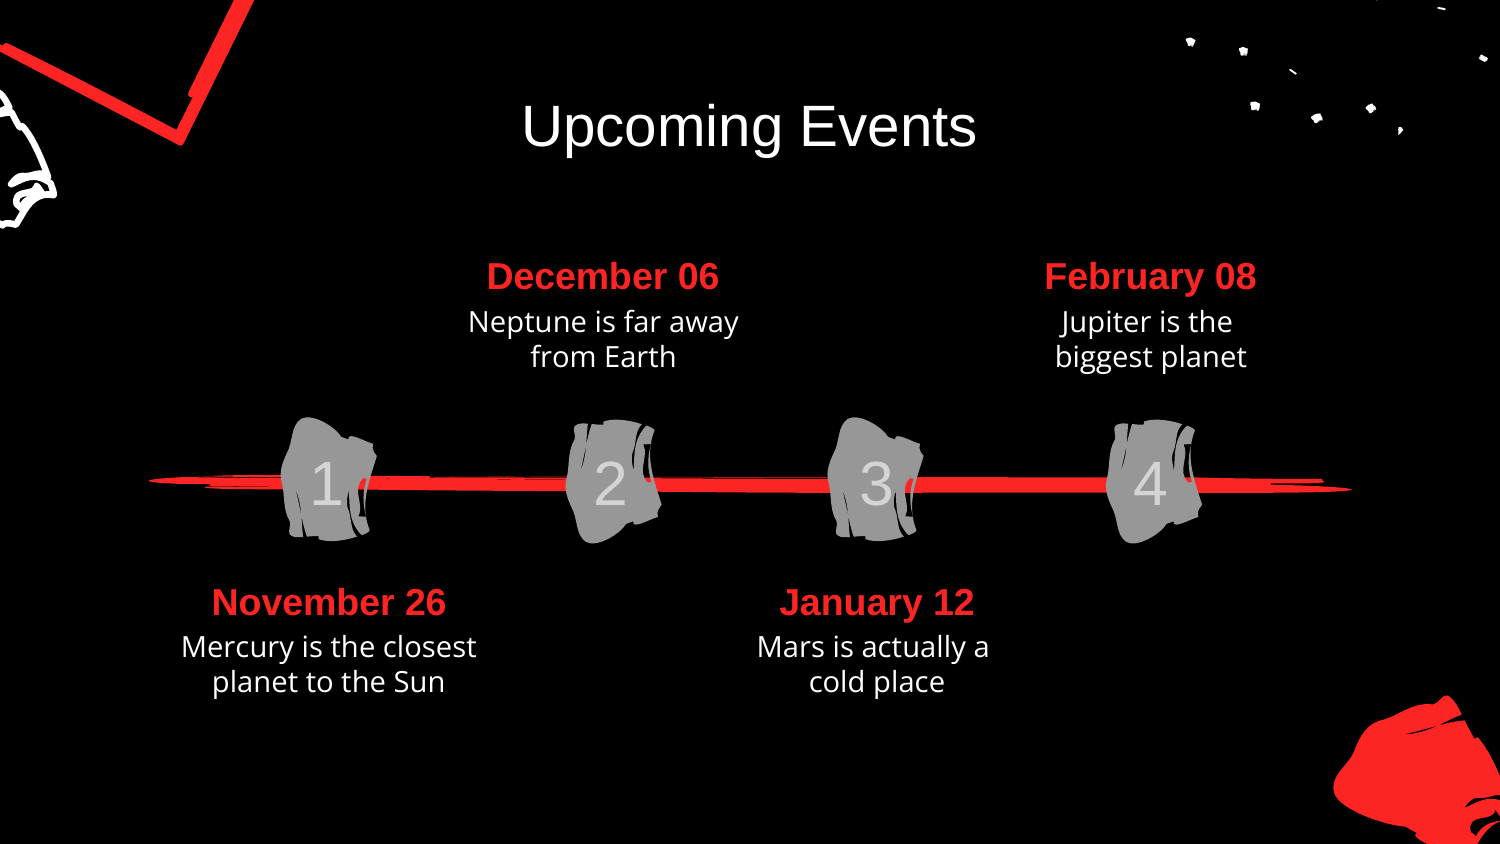

# Upcoming Events
December 06
February 08
Jupiter is the
biggest planet

Neptune is far away from Earth

1
2
3
4
November 26
January 12
Mercury is the closest planet to the Sun

Mars is actually a
cold place